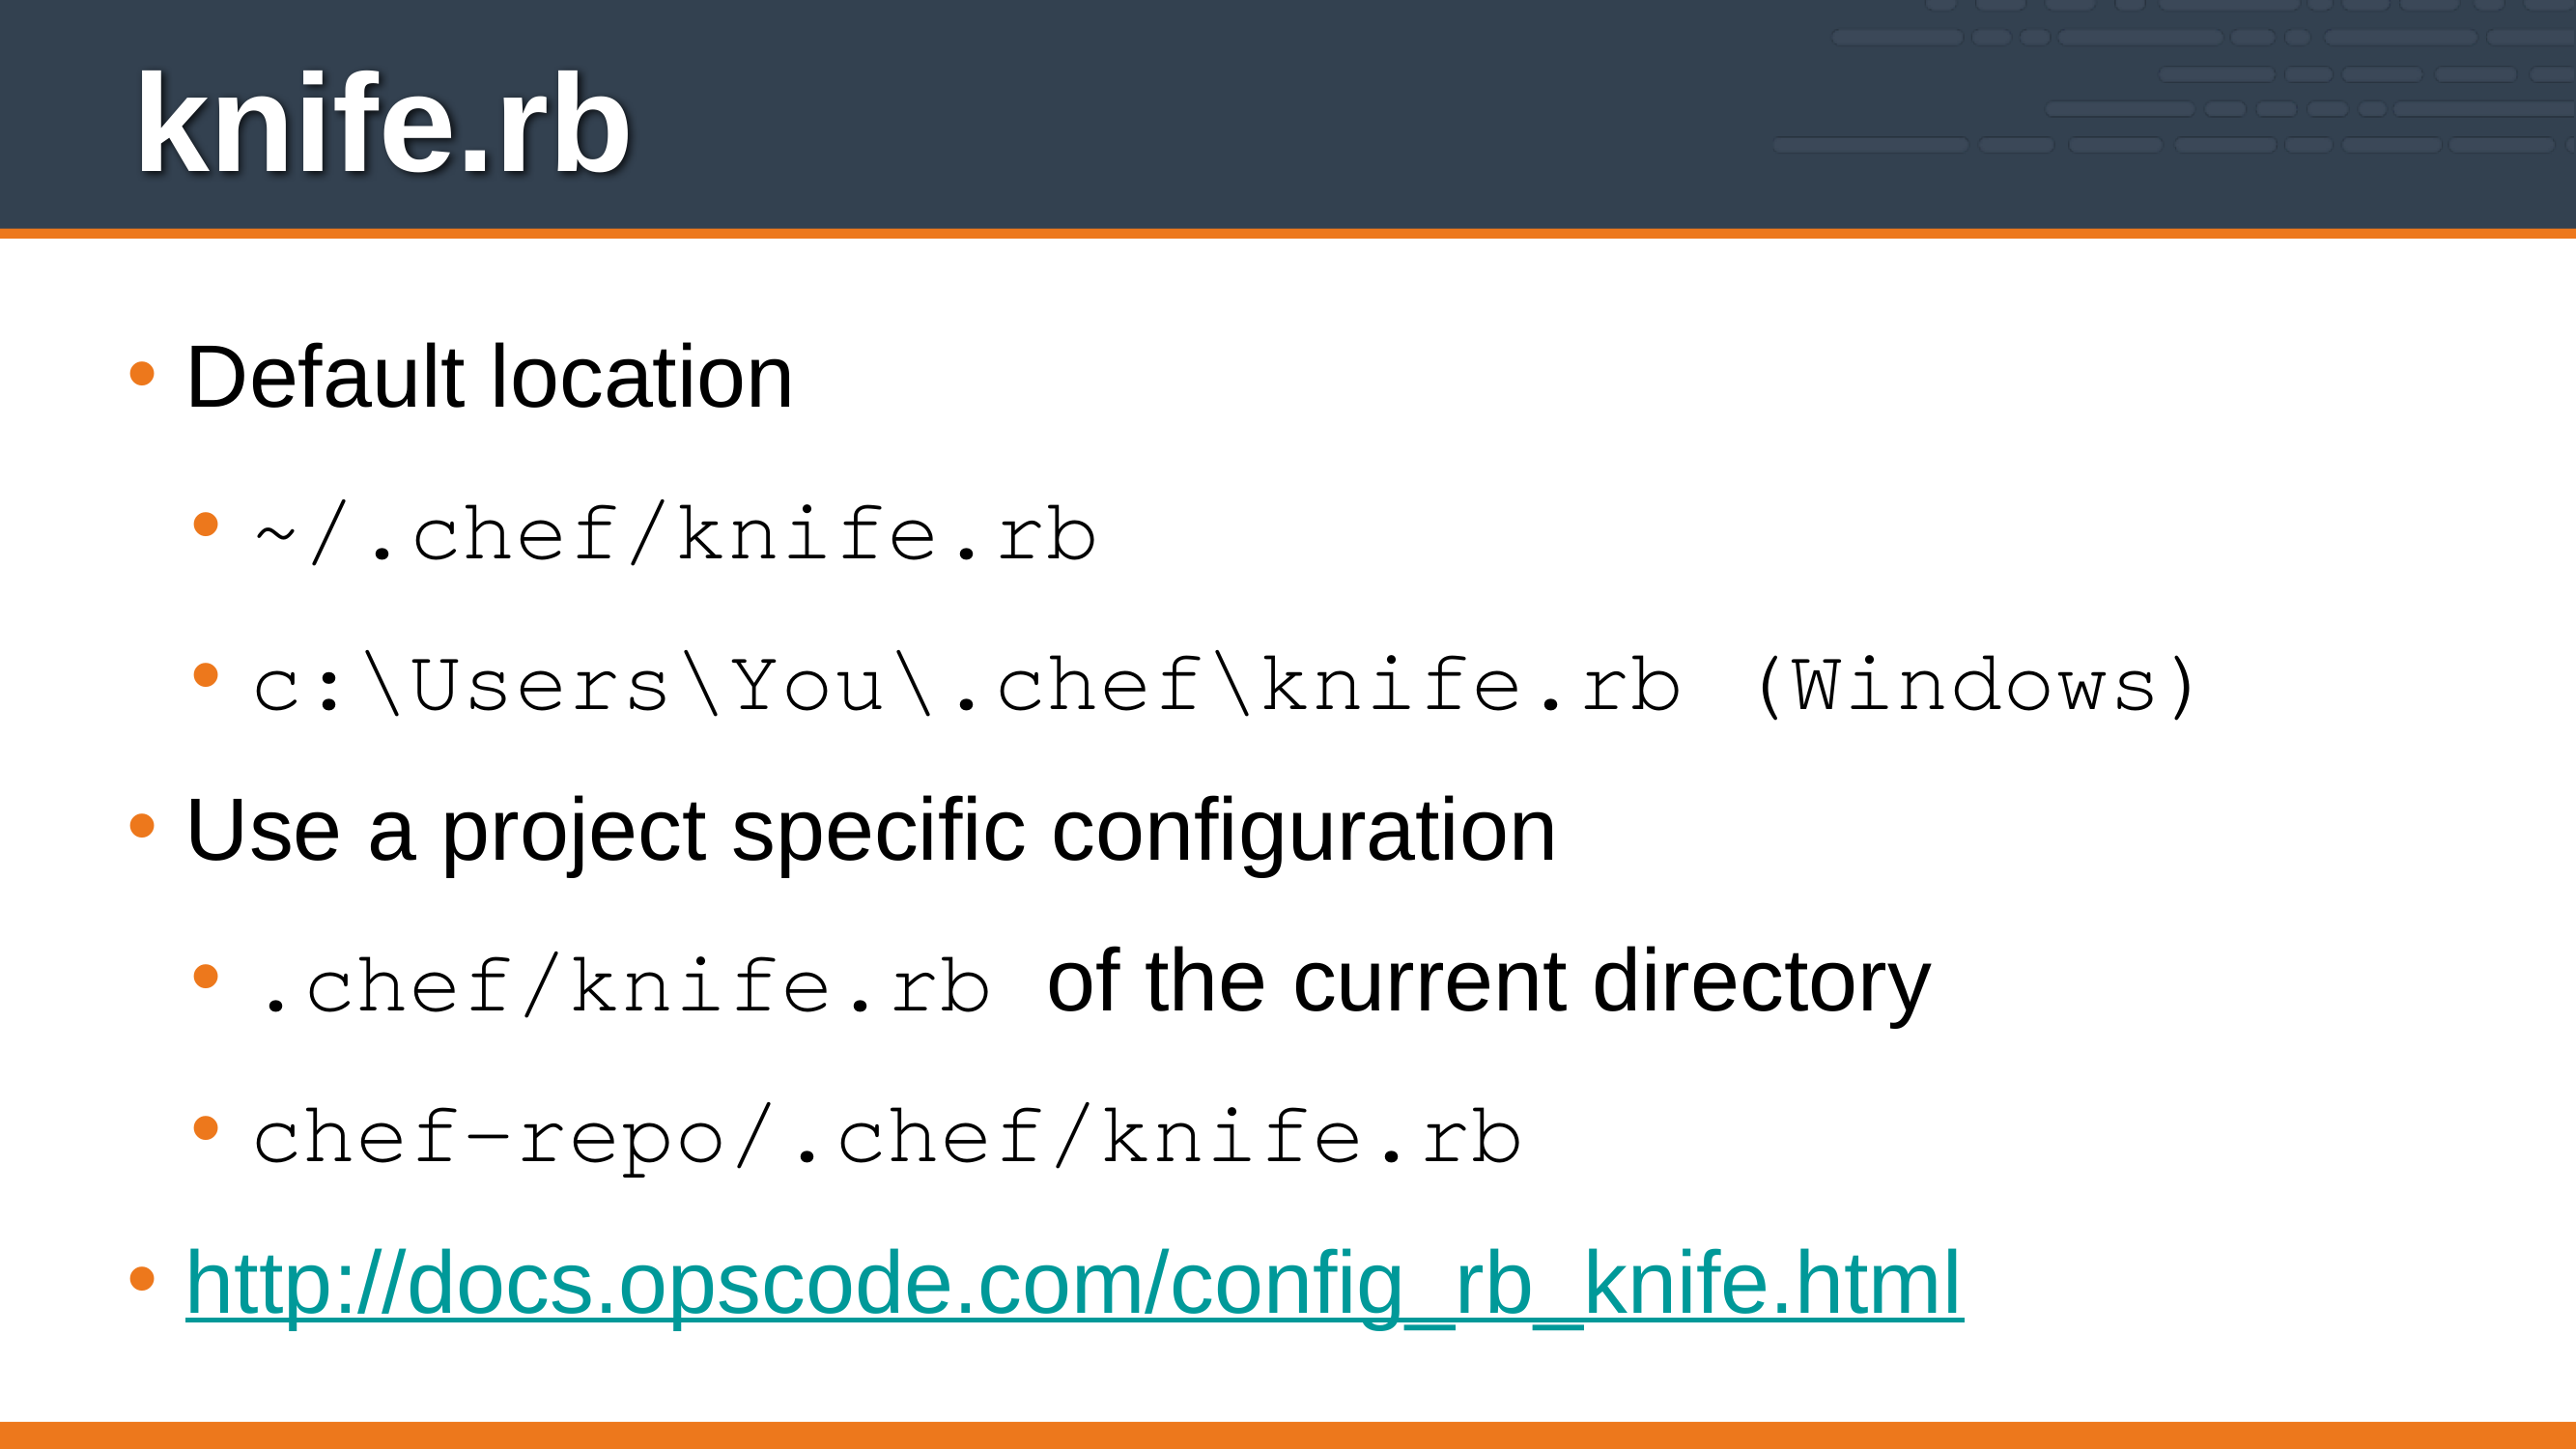

# knife.rb
Default location
~/.chef/knife.rb
c:\Users\You\.chef\knife.rb (Windows)
Use a project specific configuration
.chef/knife.rb of the current directory
chef-repo/.chef/knife.rb
http://docs.opscode.com/config_rb_knife.html